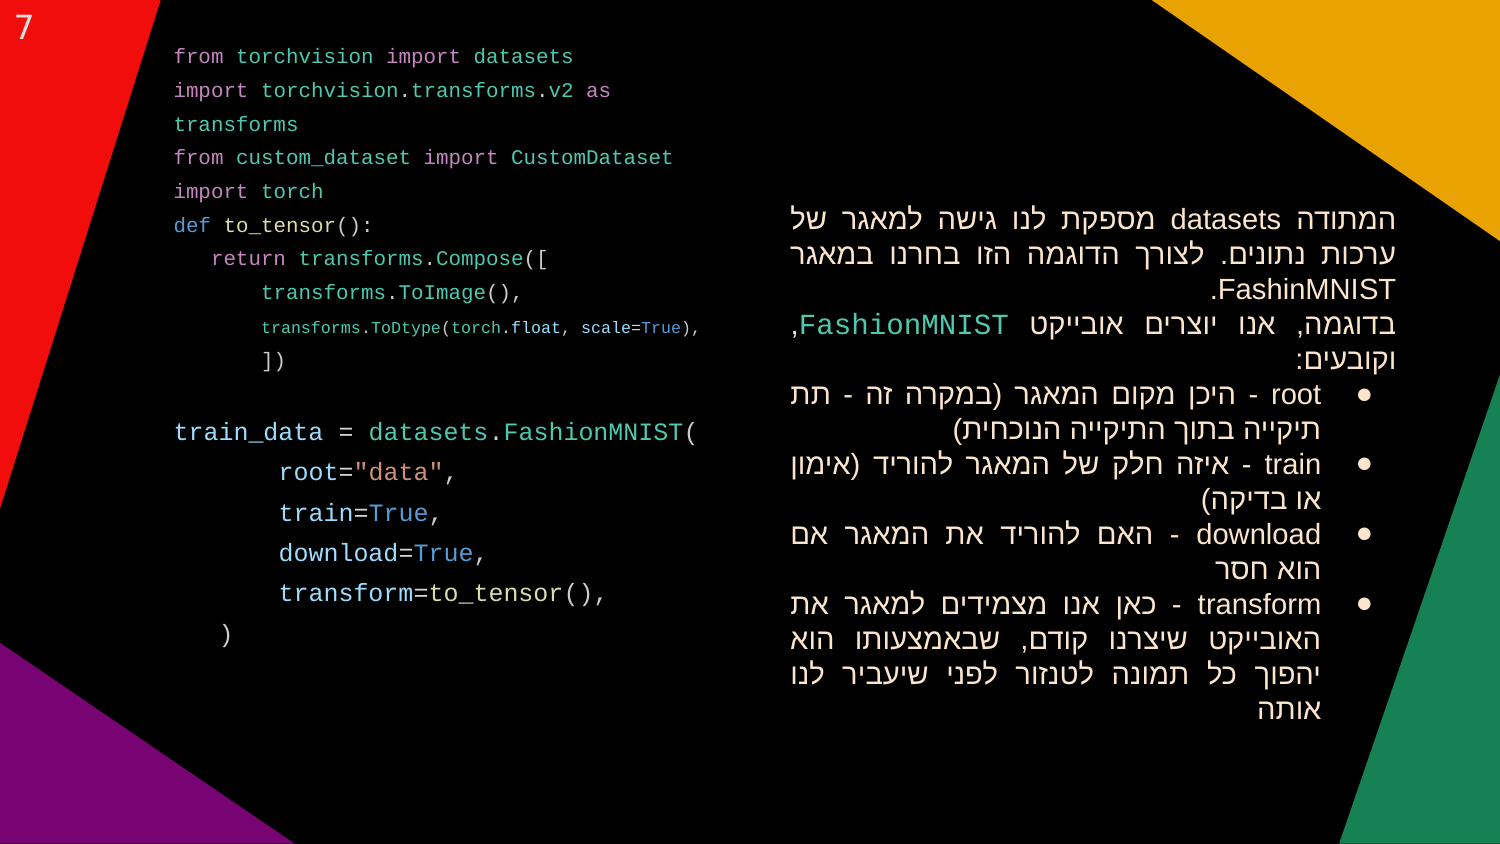

7
from torchvision import datasets
import torchvision.transforms.v2 as transforms
from custom_dataset import CustomDataset
import torch
def to_tensor():
   return transforms.Compose([
       transforms.ToImage(),
       transforms.ToDtype(torch.float, scale=True),
       ])

train_data = datasets.FashionMNIST(
       root="data",
       train=True,
       download=True,
       transform=to_tensor(),
   )

המתודה datasets מספקת לנו גישה למאגר של ערכות נתונים. לצורך הדוגמה הזו בחרנו במאגר FashinMNIST.
בדוגמה, אנו יוצרים אובייקט FashionMNIST, וקובעים:
root - היכן מקום המאגר (במקרה זה - תת תיקייה בתוך התיקייה הנוכחית)
train - איזה חלק של המאגר להוריד (אימון או בדיקה)
download - האם להוריד את המאגר אם הוא חסר
transform - כאן אנו מצמידים למאגר את האובייקט שיצרנו קודם, שבאמצעותו הוא יהפוך כל תמונה לטנזור לפני שיעביר לנו אותה